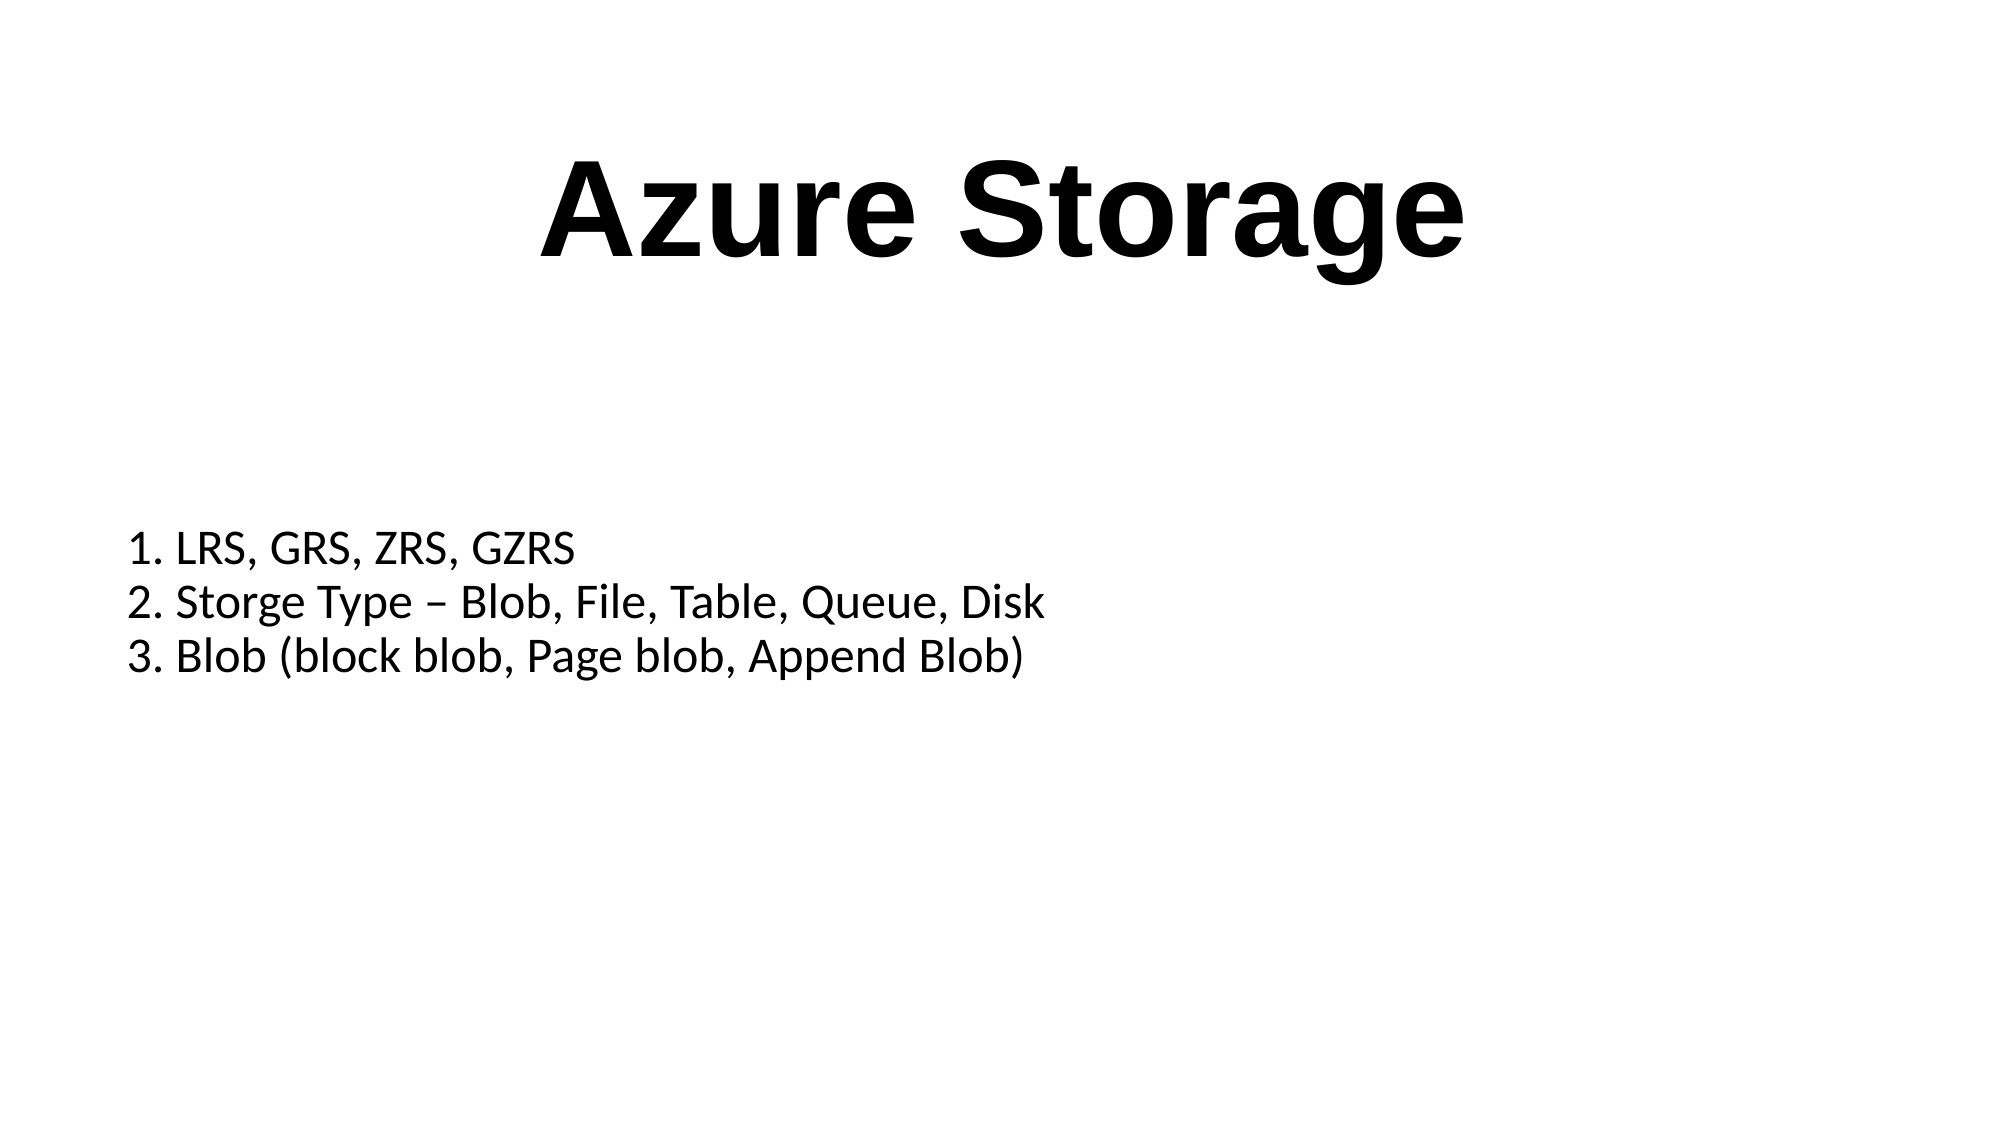

Azure Storage
# 1. LRS, GRS, ZRS, GZRS 2. Storge Type – Blob, File, Table, Queue, Disk 3. Blob (block blob, Page blob, Append Blob)